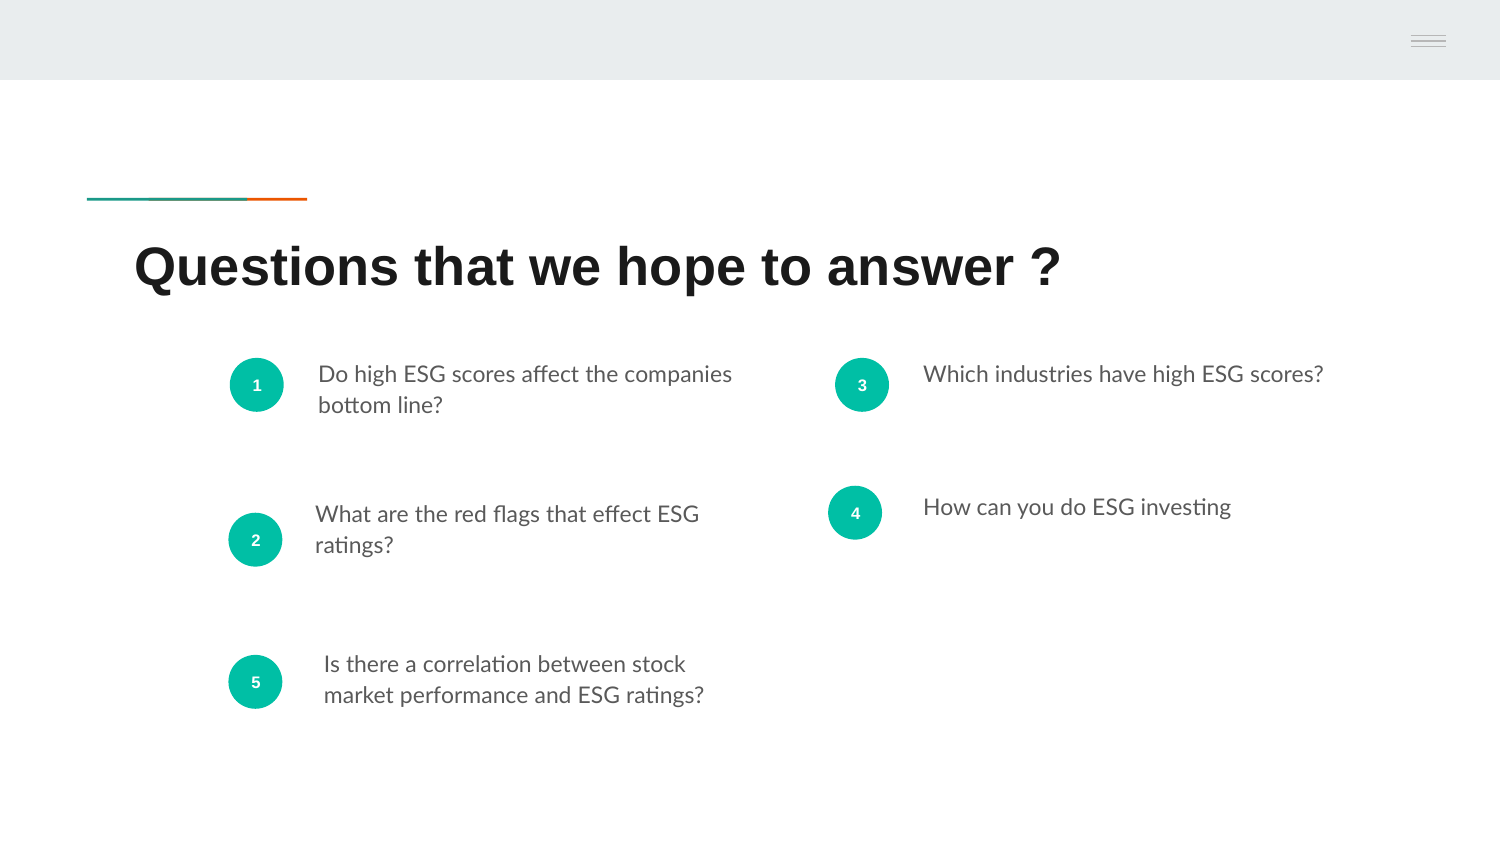

# Questions that we hope to answer ?
Do high ESG scores affect the companies bottom line?
Which industries have high ESG scores?
1
3
How can you do ESG investing
What are the red flags that effect ESG ratings?
4
2
Is there a correlation between stock market performance and ESG ratings?
5